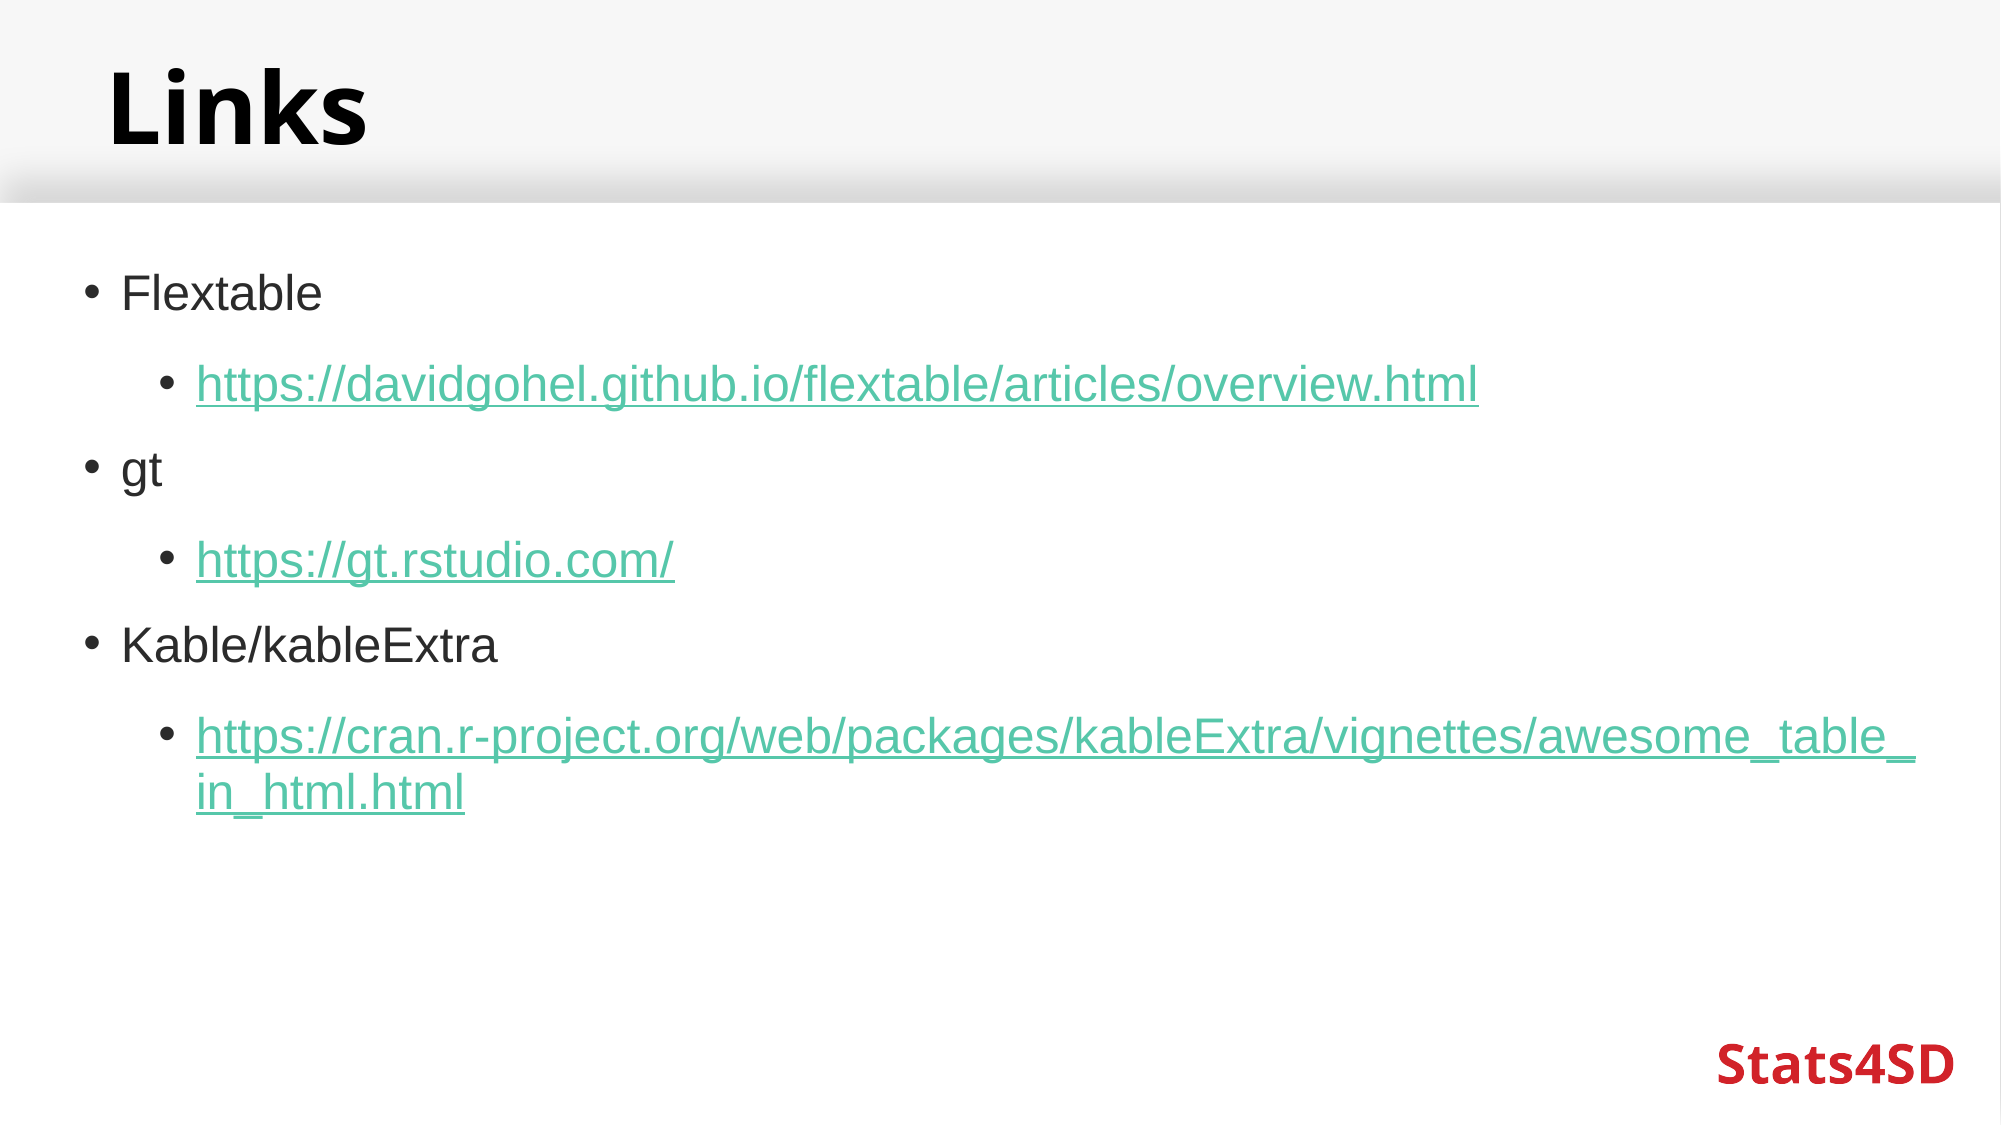

# Links
Flextable
https://davidgohel.github.io/flextable/articles/overview.html
gt
https://gt.rstudio.com/
Kable/kableExtra
https://cran.r-project.org/web/packages/kableExtra/vignettes/awesome_table_in_html.html